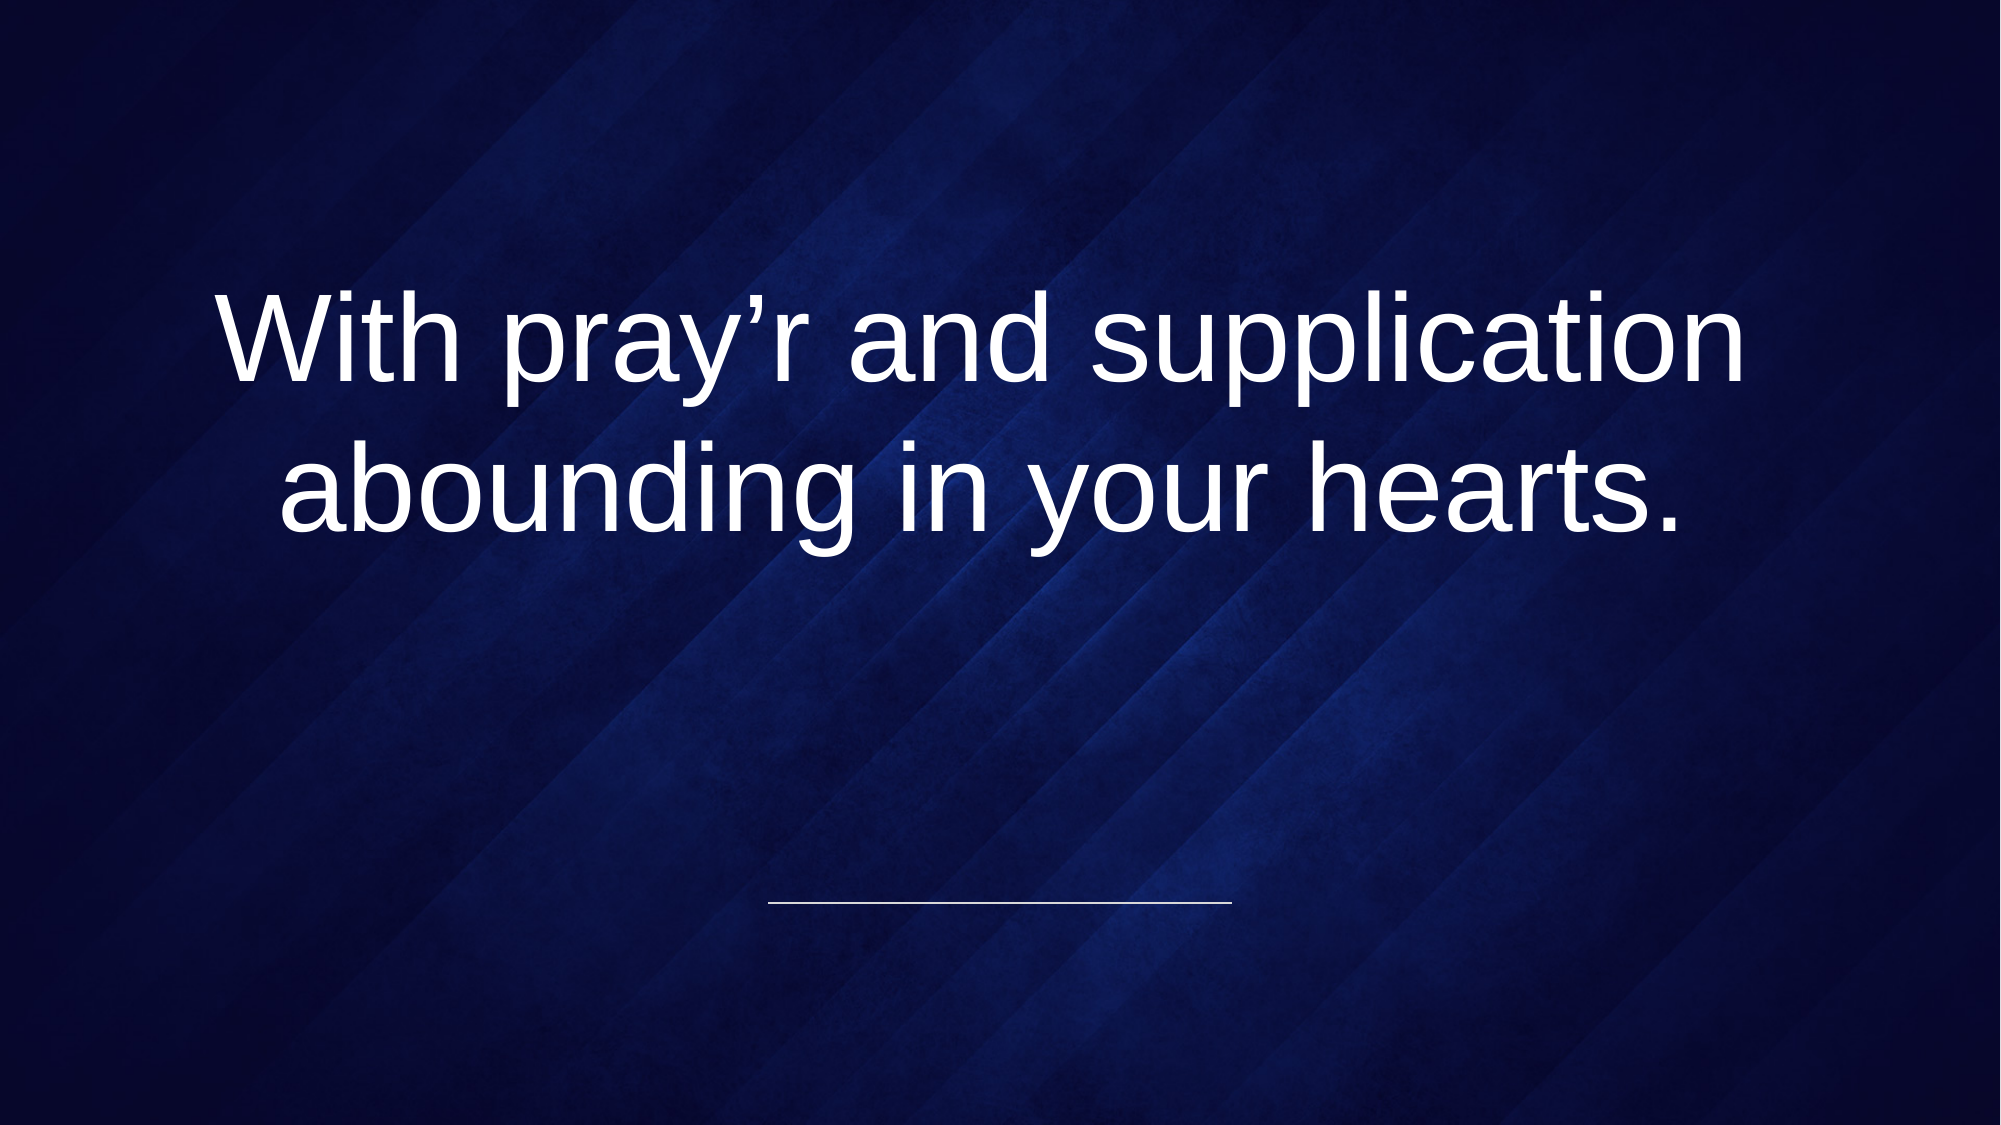

# With pray’r and supplication abounding in your hearts.